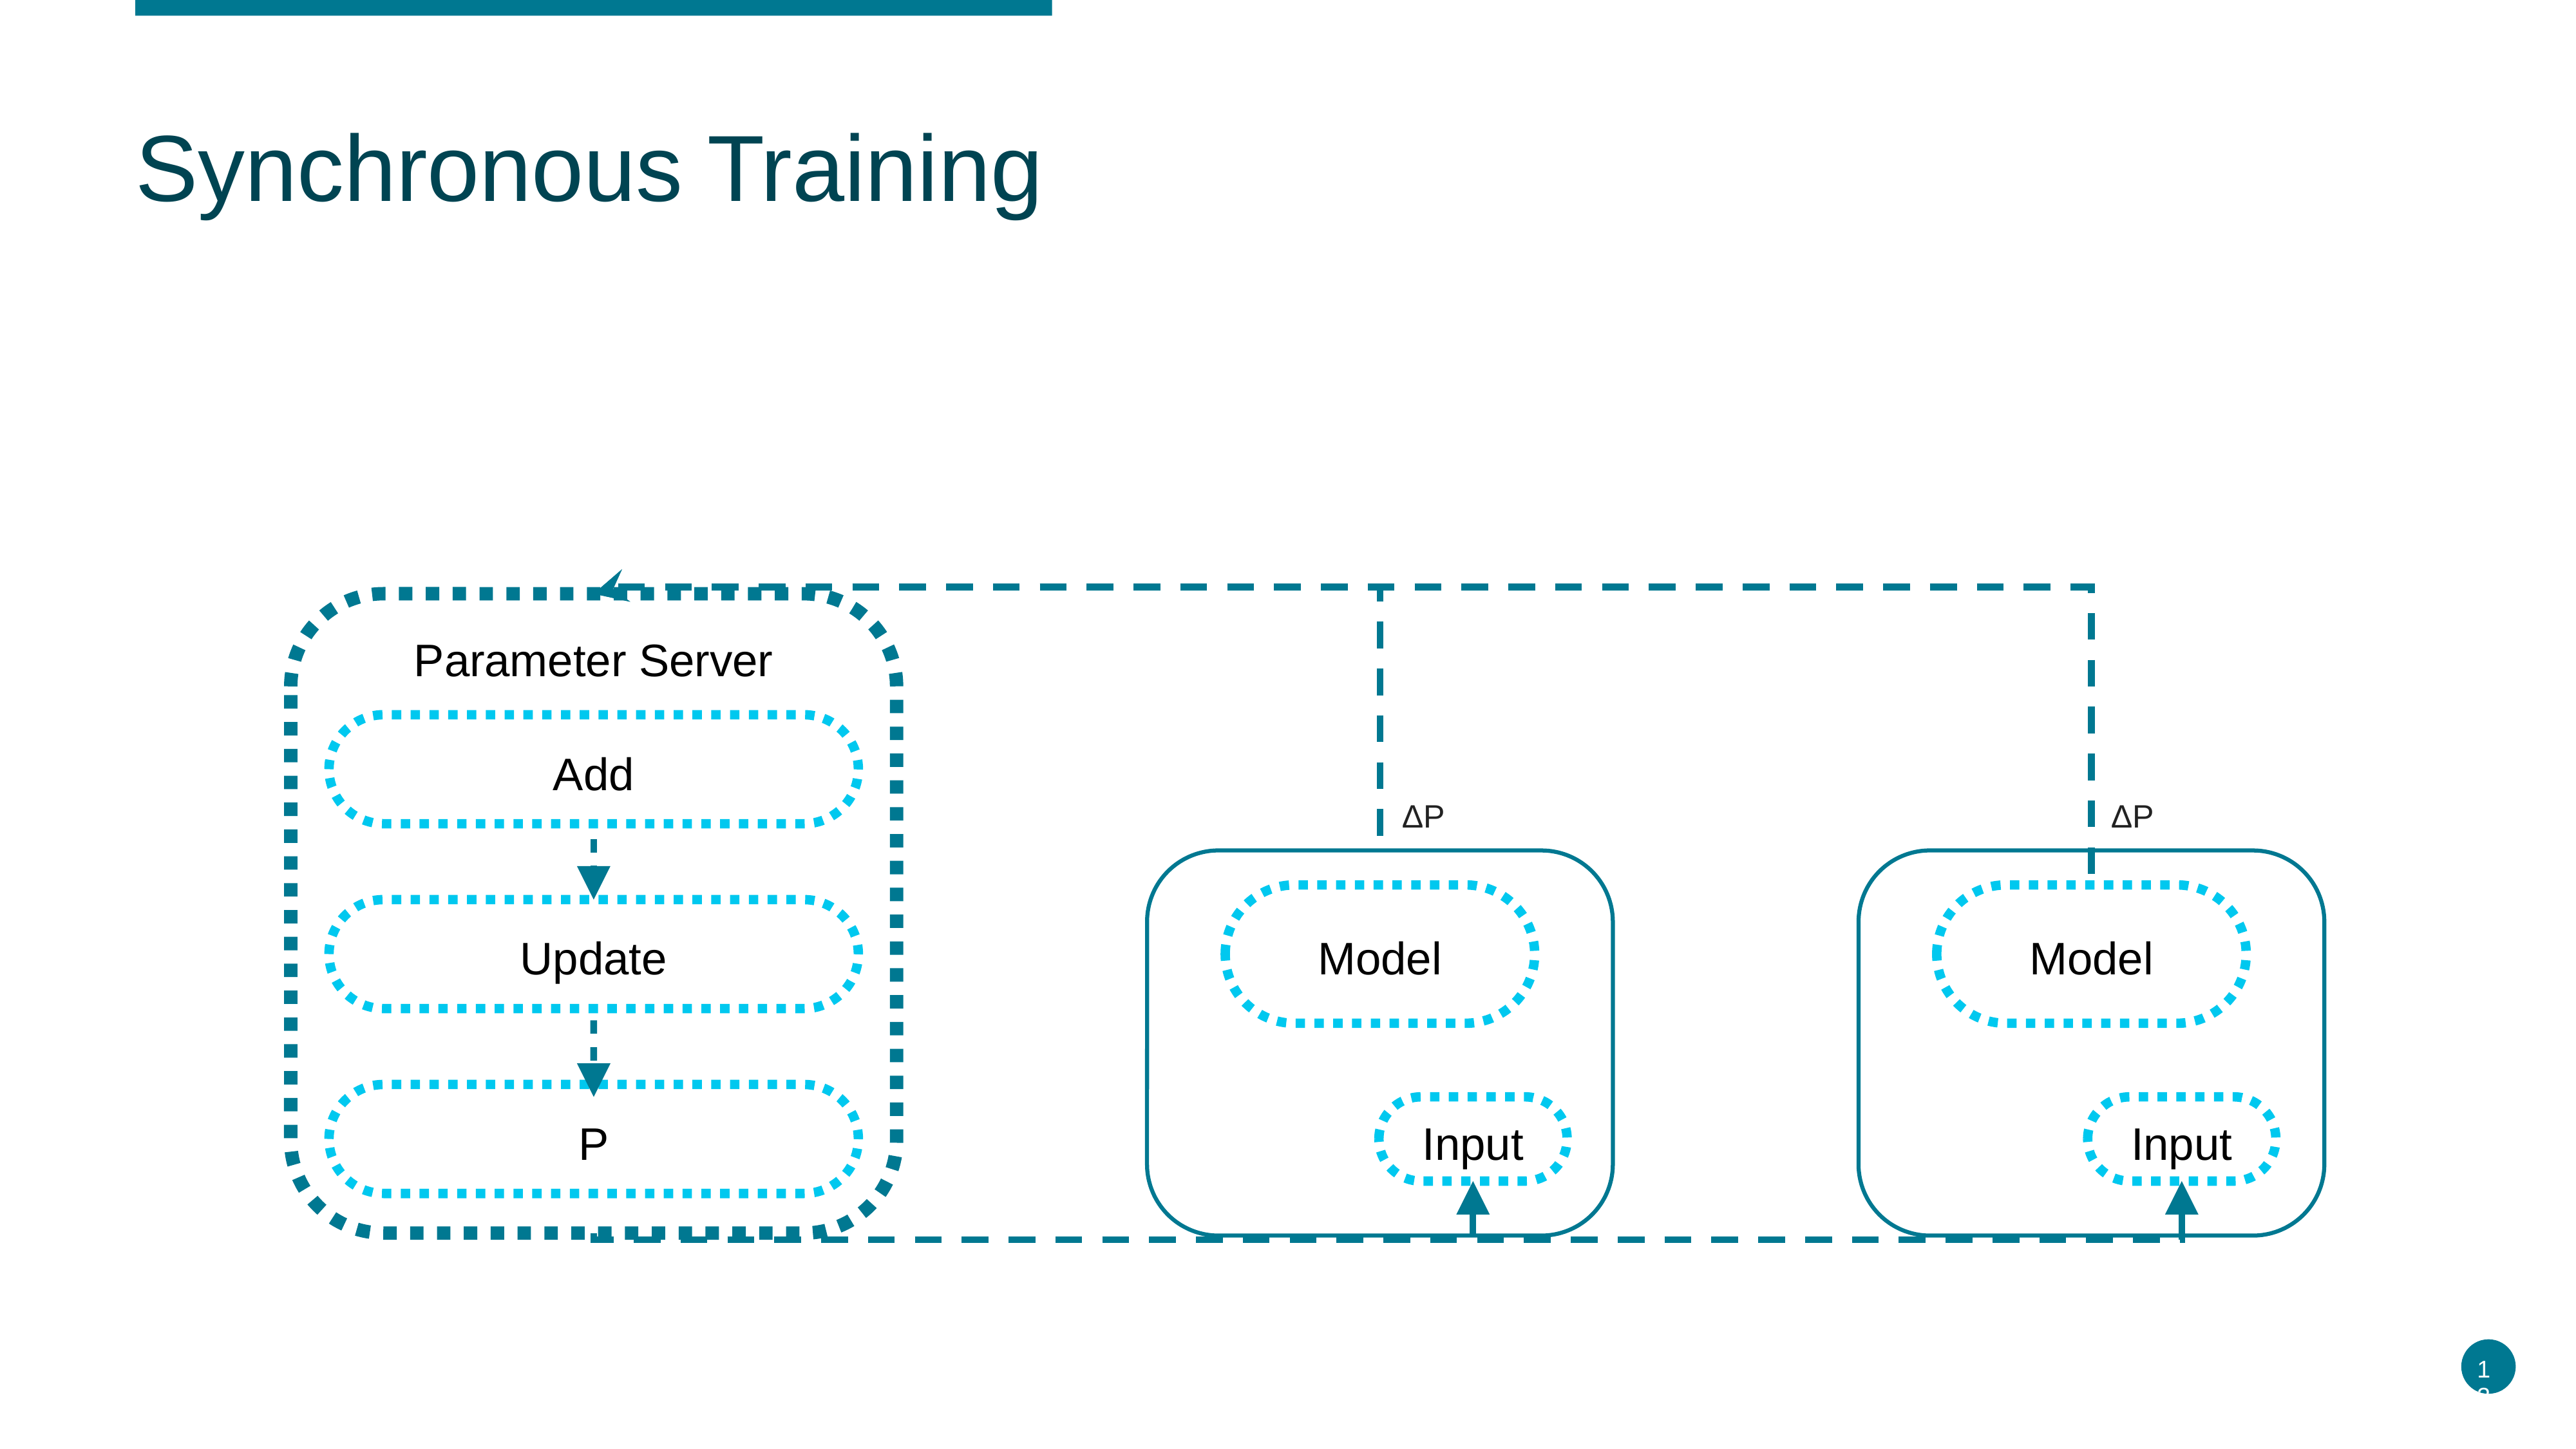

# Synchronous Training
Parameter Server
Add
ΔP
ΔP

Model
Model
Update

P
Input
Input
13